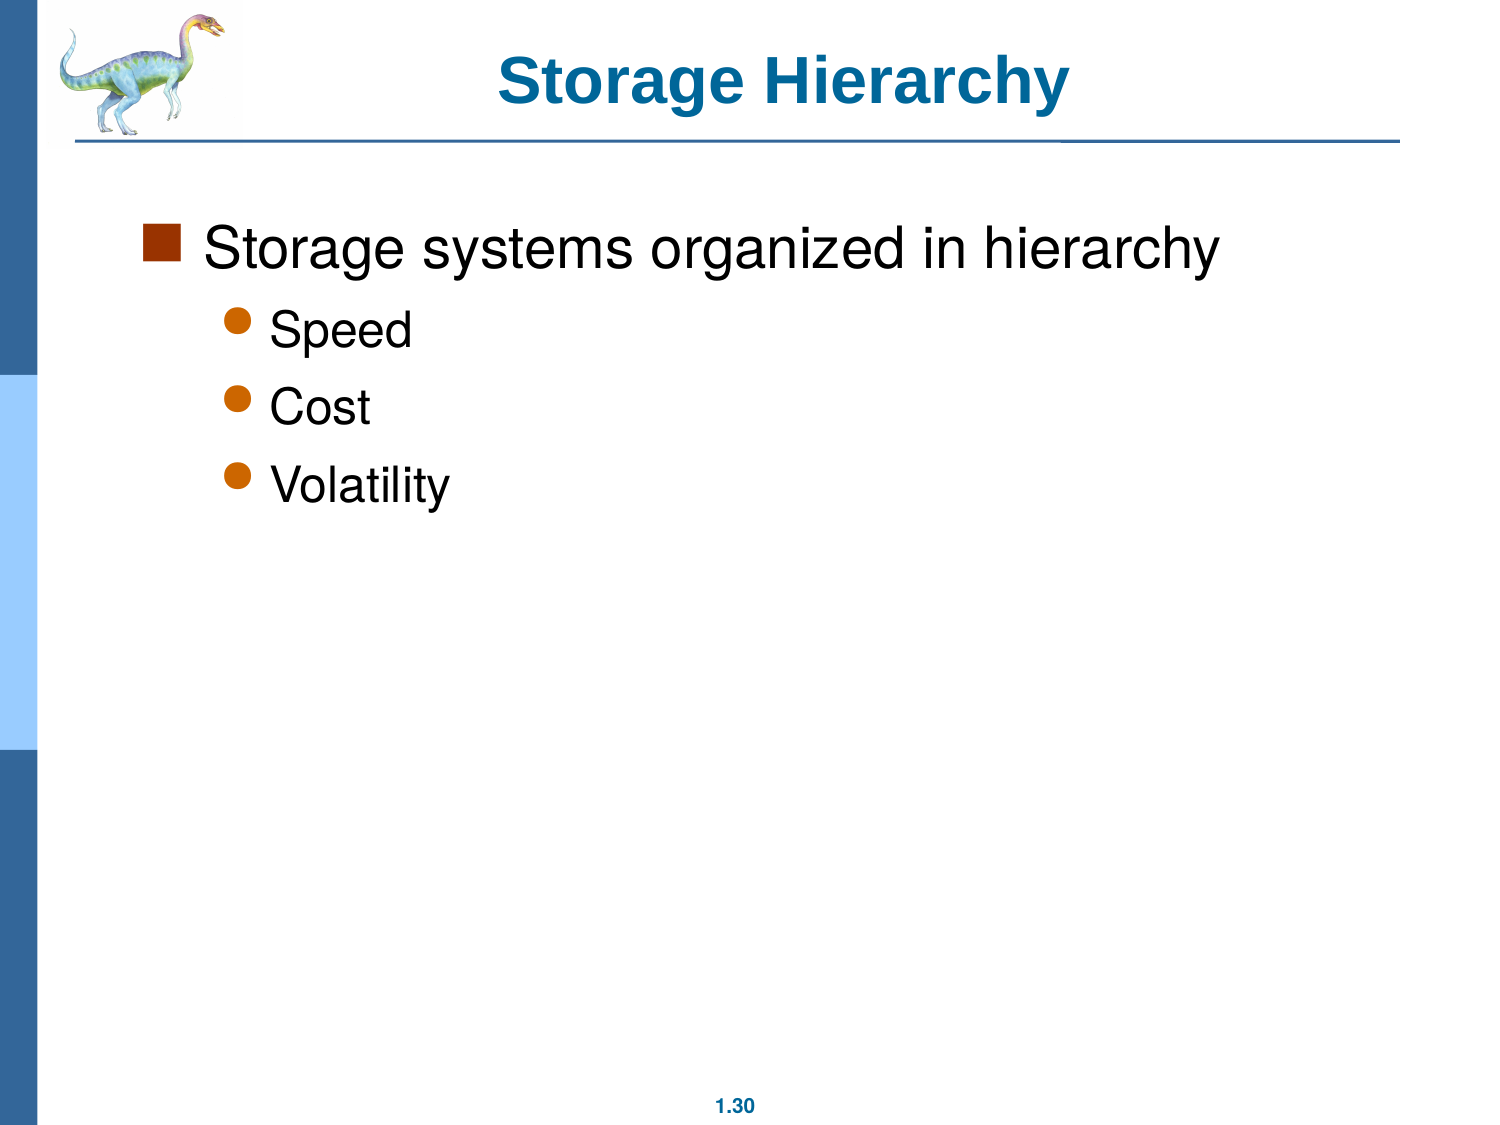

Storage Hierarchy
Storage systems organized in hierarchy
Speed
Cost
Volatility